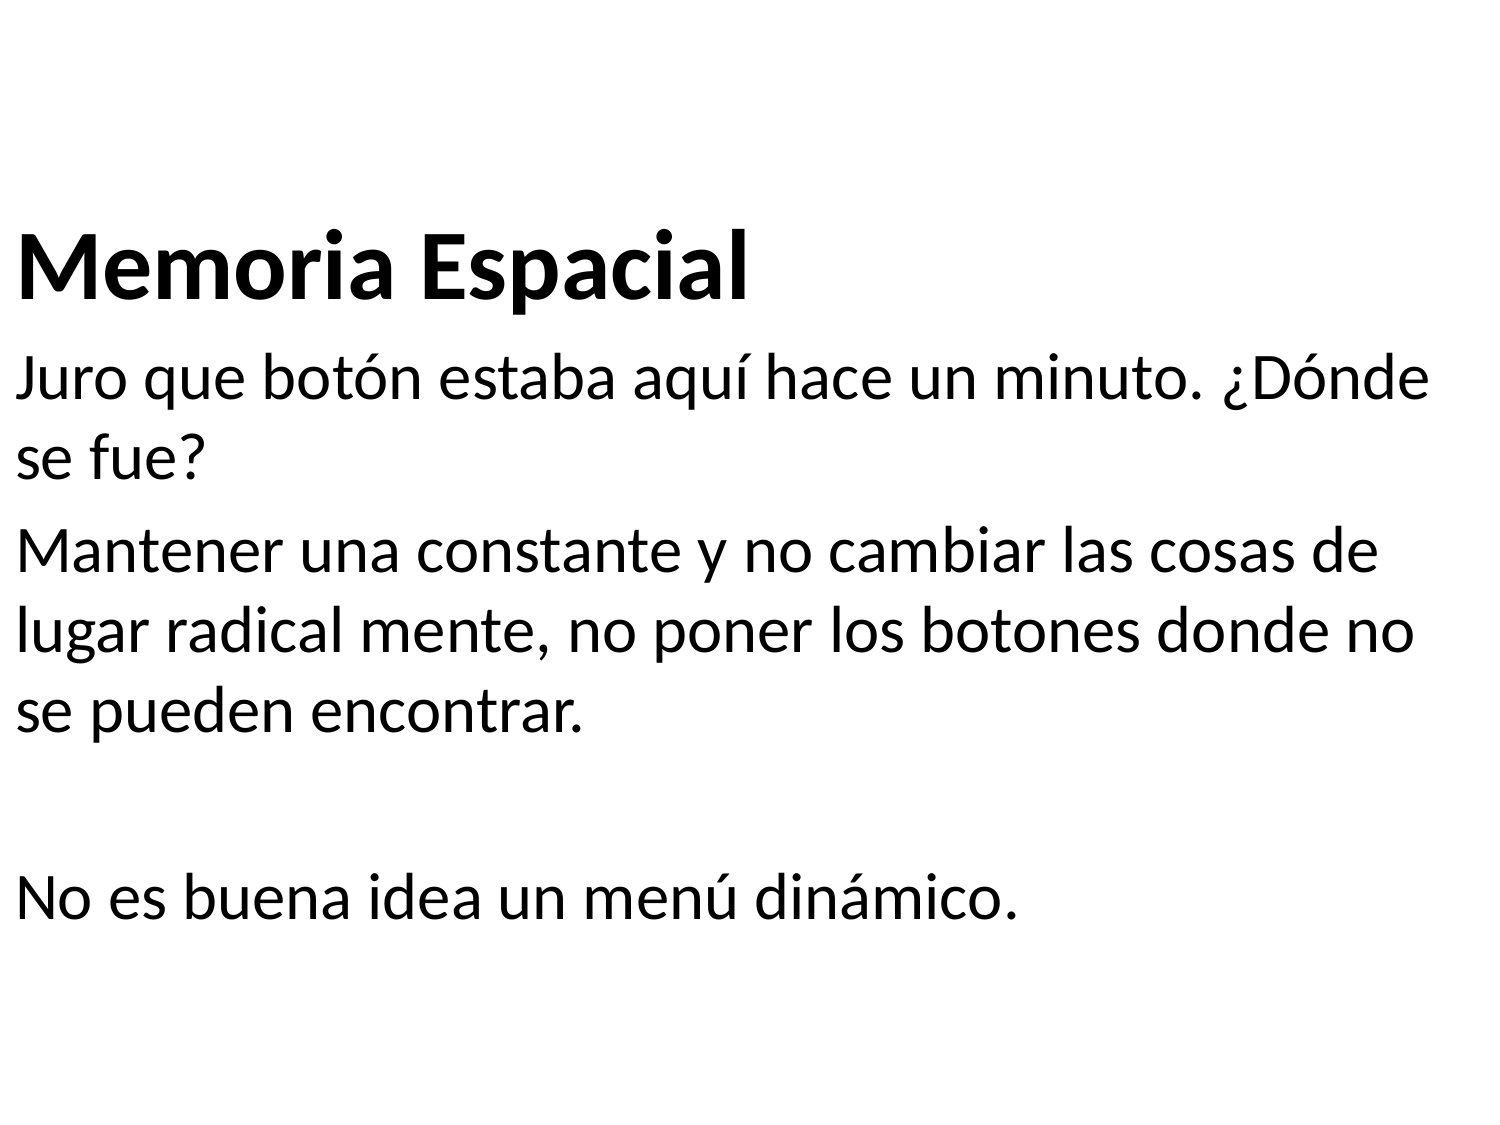

Memoria Espacial
Juro que botón estaba aquí hace un minuto. ¿Dónde se fue?
Mantener una constante y no cambiar las cosas de lugar radical mente, no poner los botones donde no se pueden encontrar.

No es buena idea un menú dinámico.